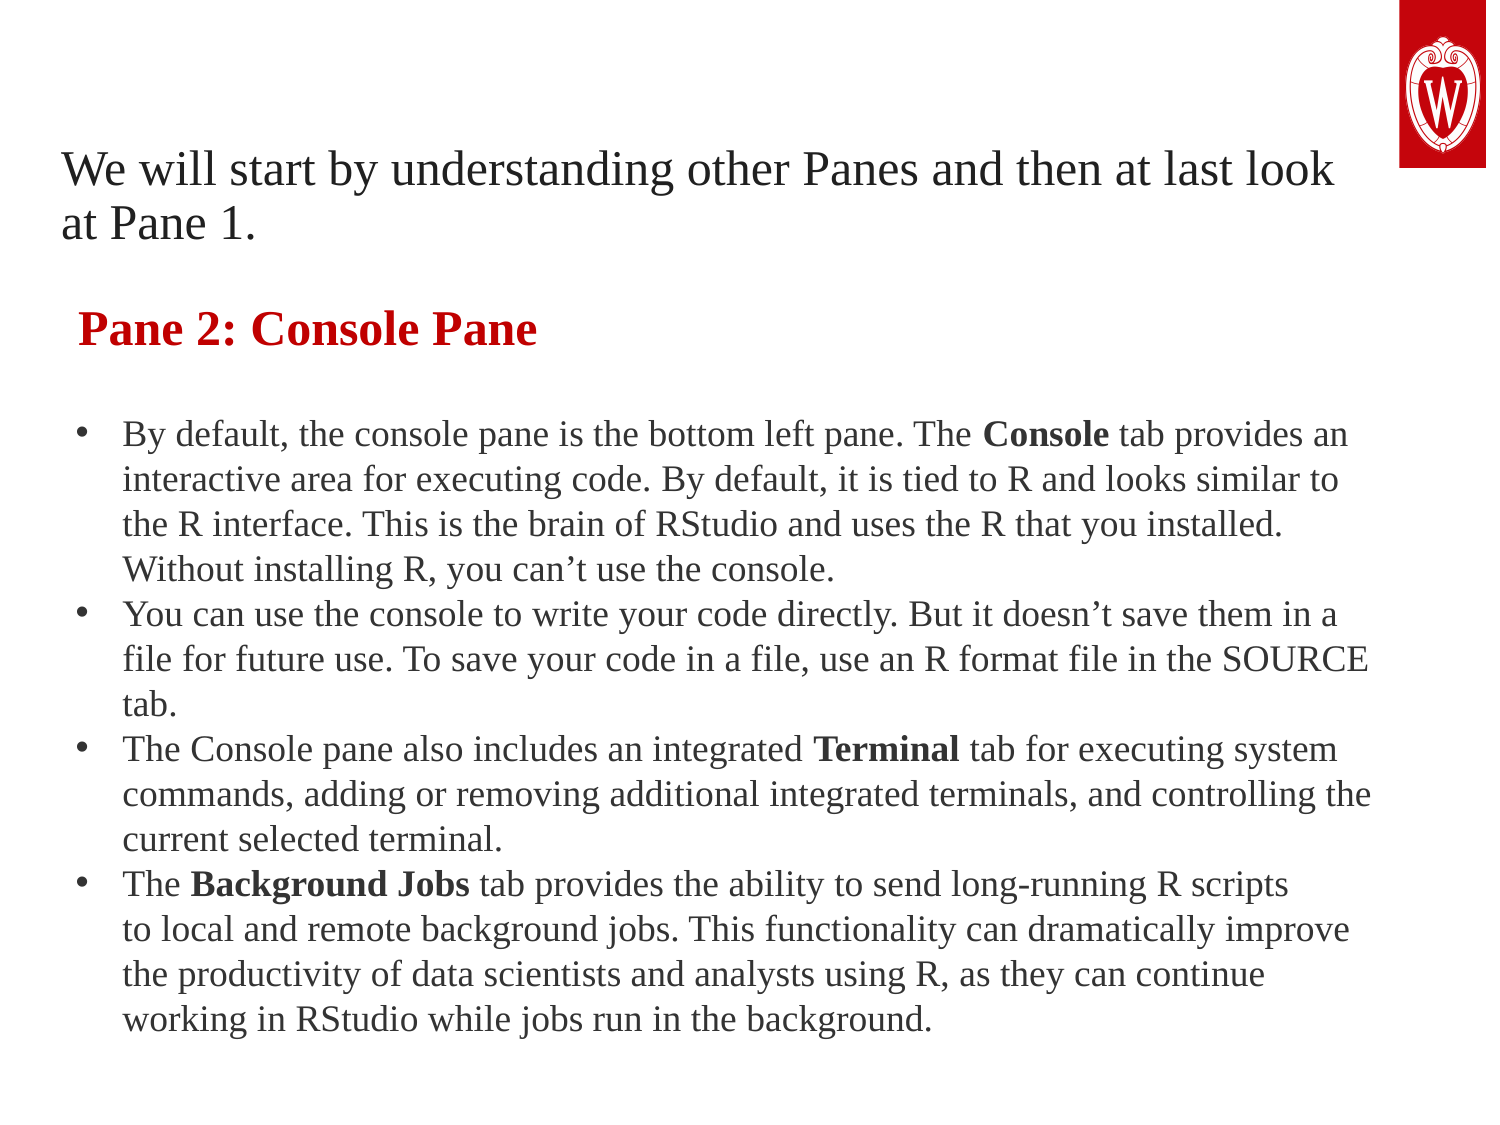

# We will start by understanding other Panes and then at last look at Pane 1.
Pane 2: Console Pane
By default, the console pane is the bottom left pane. The Console tab provides an interactive area for executing code. By default, it is tied to R and looks similar to the R interface. This is the brain of RStudio and uses the R that you installed. Without installing R, you can’t use the console.
You can use the console to write your code directly. But it doesn’t save them in a file for future use. To save your code in a file, use an R format file in the SOURCE tab.
The Console pane also includes an integrated Terminal tab for executing system commands, adding or removing additional integrated terminals, and controlling the current selected terminal.
The Background Jobs tab provides the ability to send long-running R scripts to local and remote background jobs. This functionality can dramatically improve the productivity of data scientists and analysts using R, as they can continue working in RStudio while jobs run in the background.